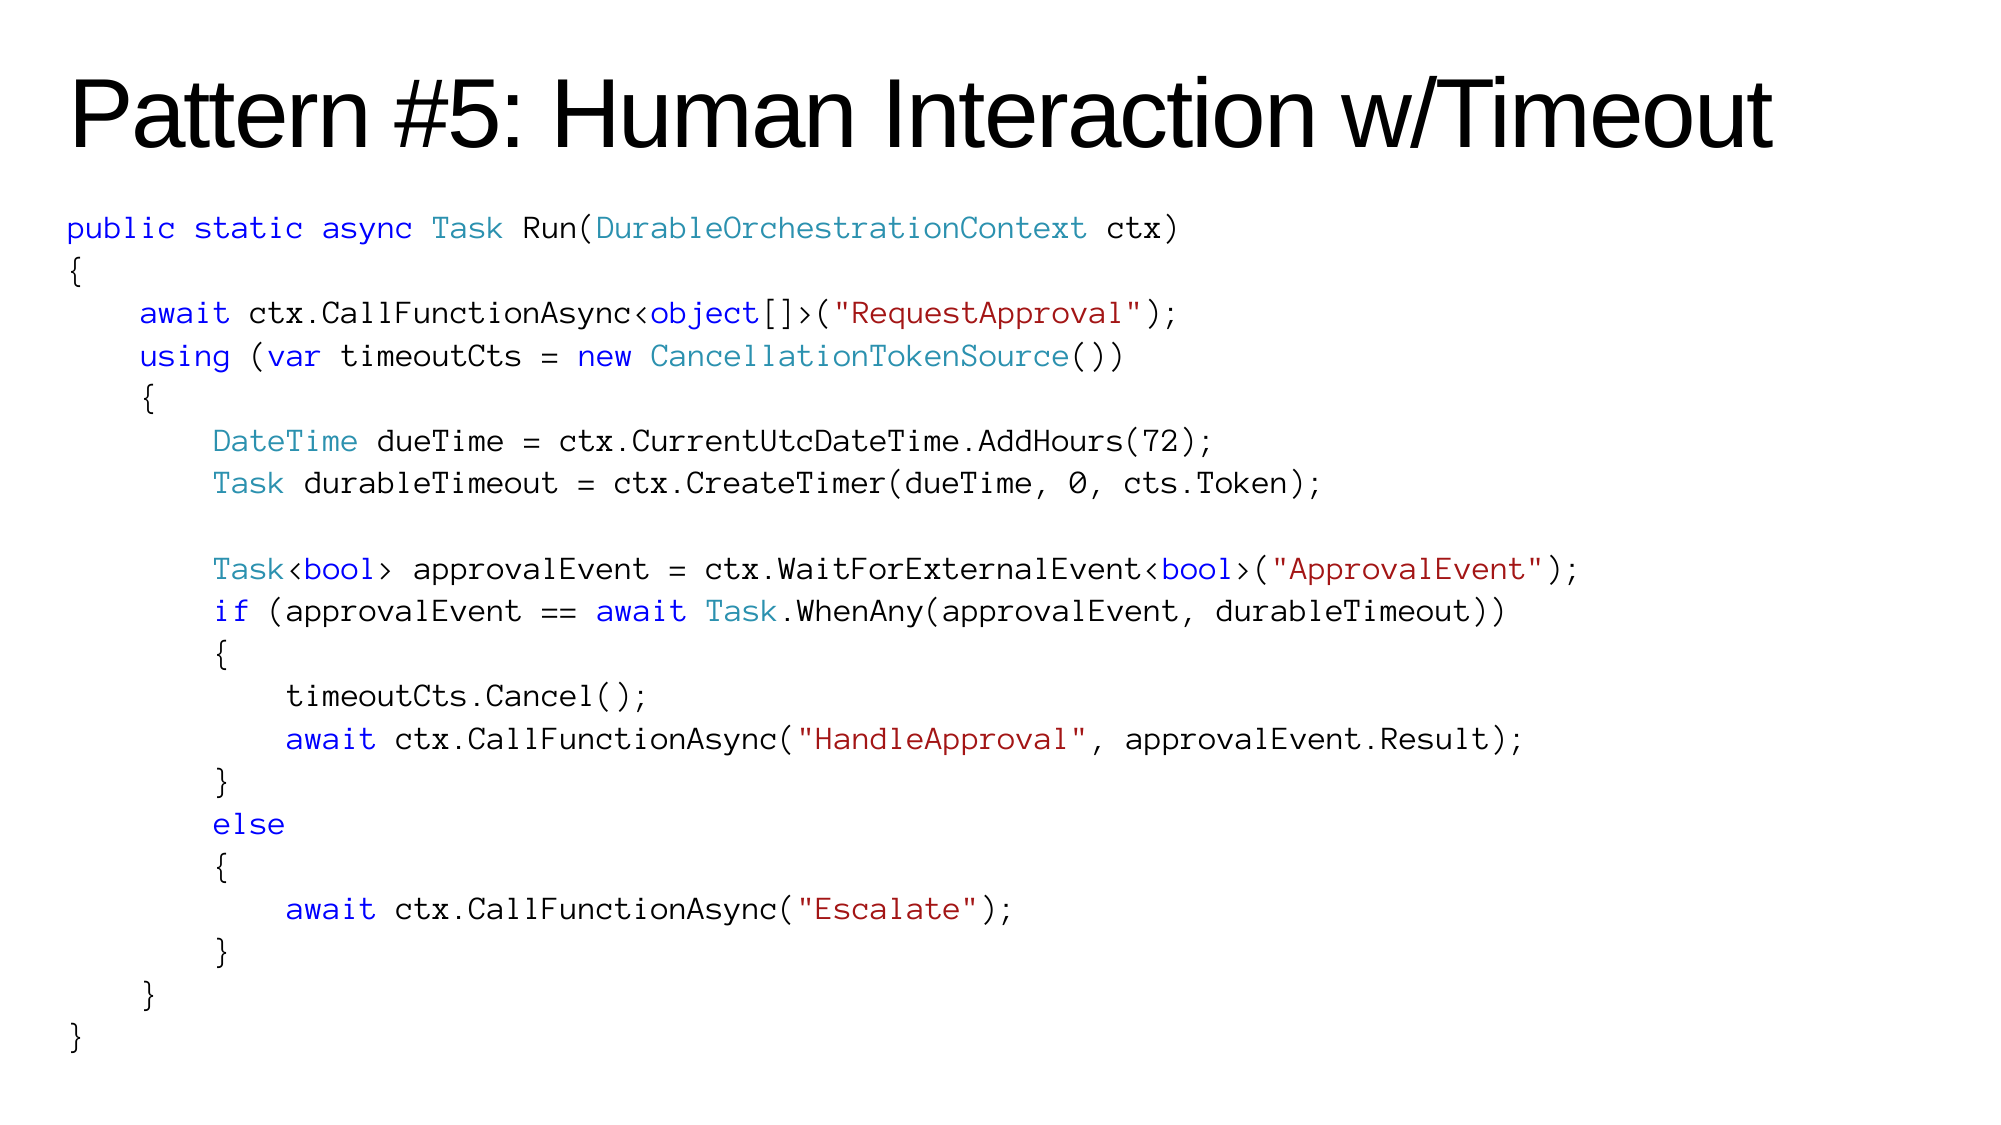

# Pattern #5: Human Interaction w/Timeout
public static async Task Run(DurableOrchestrationContext ctx)
{
    await ctx.CallFunctionAsync<object[]>("RequestApproval");
    using (var timeoutCts = new CancellationTokenSource())
    {
        DateTime dueTime = ctx.CurrentUtcDateTime.AddHours(72);
        Task durableTimeout = ctx.CreateTimer(dueTime, 0, cts.Token);

        Task<bool> approvalEvent = ctx.WaitForExternalEvent<bool>("ApprovalEvent");
        if (approvalEvent == await Task.WhenAny(approvalEvent, durableTimeout))
        {
            timeoutCts.Cancel();
            await ctx.CallFunctionAsync("HandleApproval", approvalEvent.Result);
        }
        else
        {
            await ctx.CallFunctionAsync("Escalate");
        }
    }
}